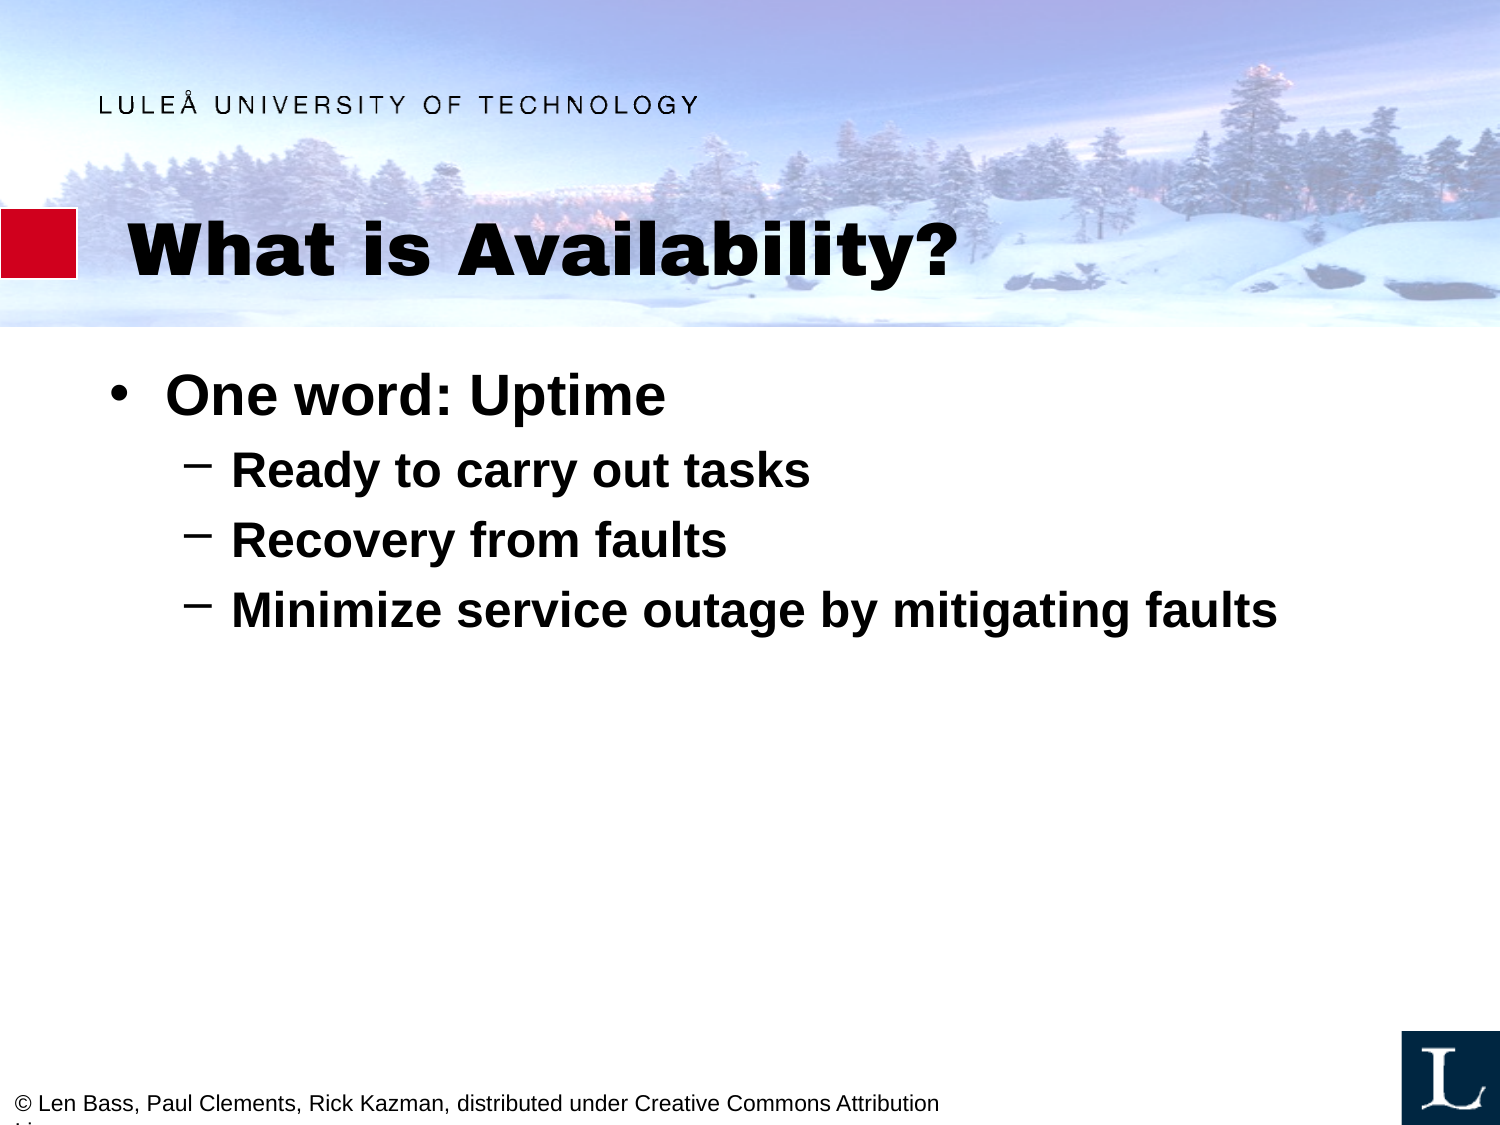

# What is Availability?
One word: Uptime
Ready to carry out tasks
Recovery from faults
Minimize service outage by mitigating faults
© Len Bass, Paul Clements, Rick Kazman, distributed under Creative Commons Attribution License